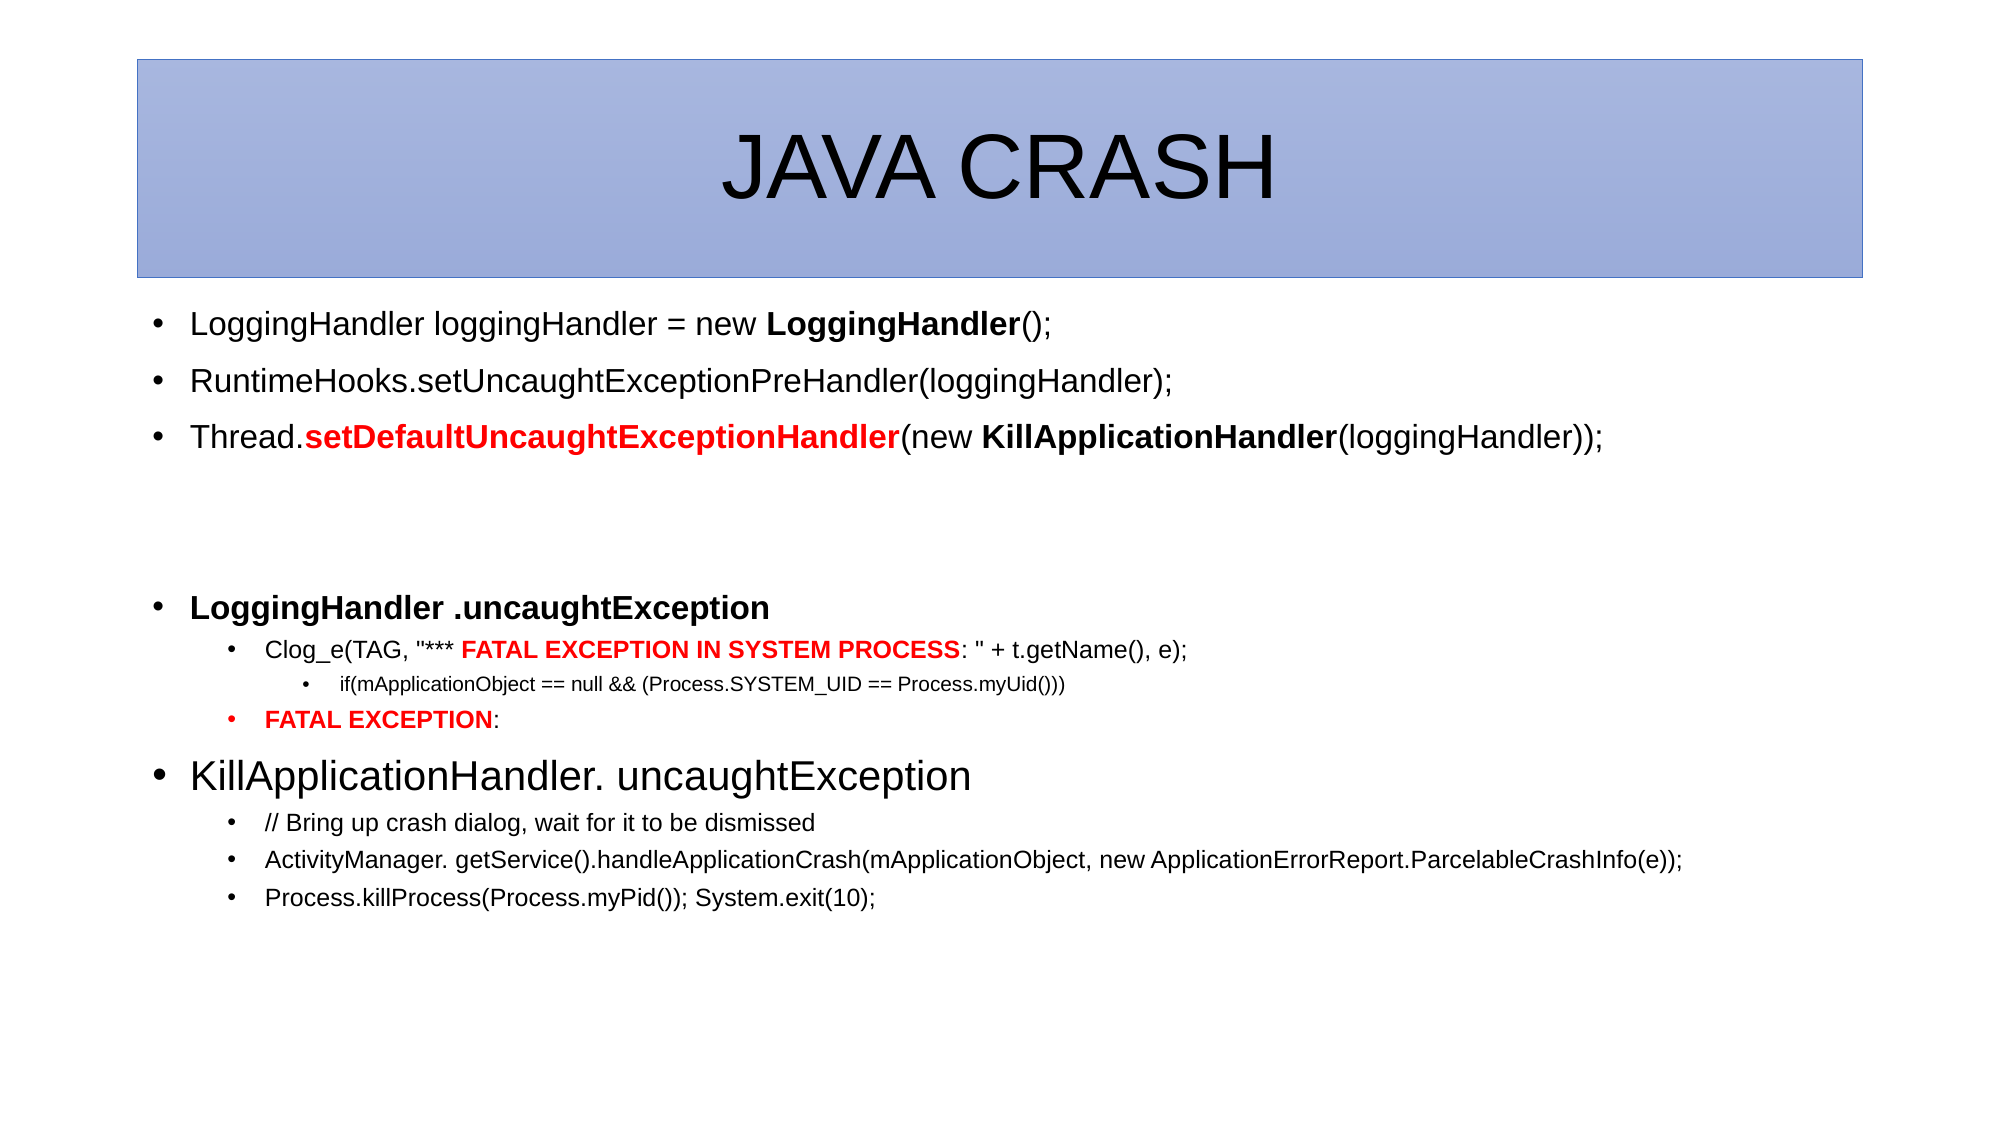

# JAVA CRASH
LoggingHandler loggingHandler = new LoggingHandler();
RuntimeHooks.setUncaughtExceptionPreHandler(loggingHandler);
Thread.setDefaultUncaughtExceptionHandler(new KillApplicationHandler(loggingHandler));

LoggingHandler .uncaughtException
Clog_e(TAG, "*** FATAL EXCEPTION IN SYSTEM PROCESS: " + t.getName(), e);
if(mApplicationObject == null && (Process.SYSTEM_UID == Process.myUid()))
FATAL EXCEPTION:
KillApplicationHandler. uncaughtException
// Bring up crash dialog, wait for it to be dismissed
ActivityManager. getService().handleApplicationCrash(mApplicationObject, new ApplicationErrorReport.ParcelableCrashInfo(e));
Process.killProcess(Process.myPid()); System.exit(10);